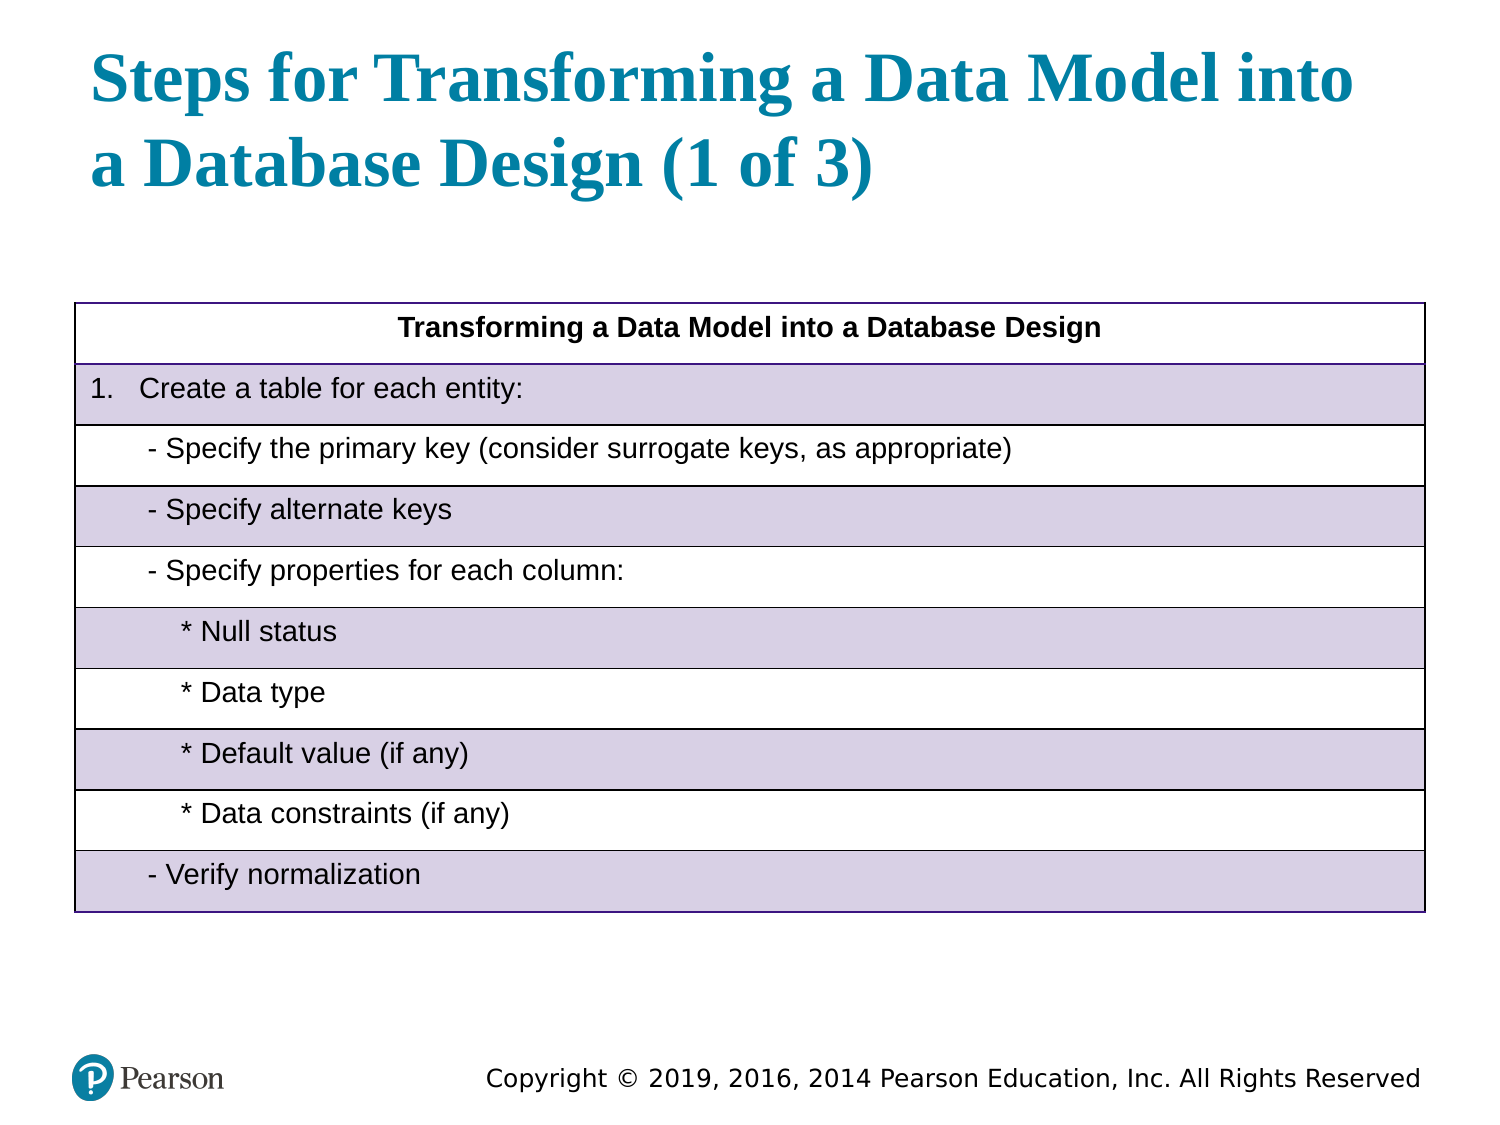

# Steps for Transforming a Data Model into a Database Design (1 of 3)
| Transforming a Data Model into a Database Design |
| --- |
| 1. Create a table for each entity: |
| - Specify the primary key (consider surrogate keys, as appropriate) |
| - Specify alternate keys |
| - Specify properties for each column: |
| \* Null status |
| \* Data type |
| \* Default value (if any) |
| \* Data constraints (if any) |
| - Verify normalization |